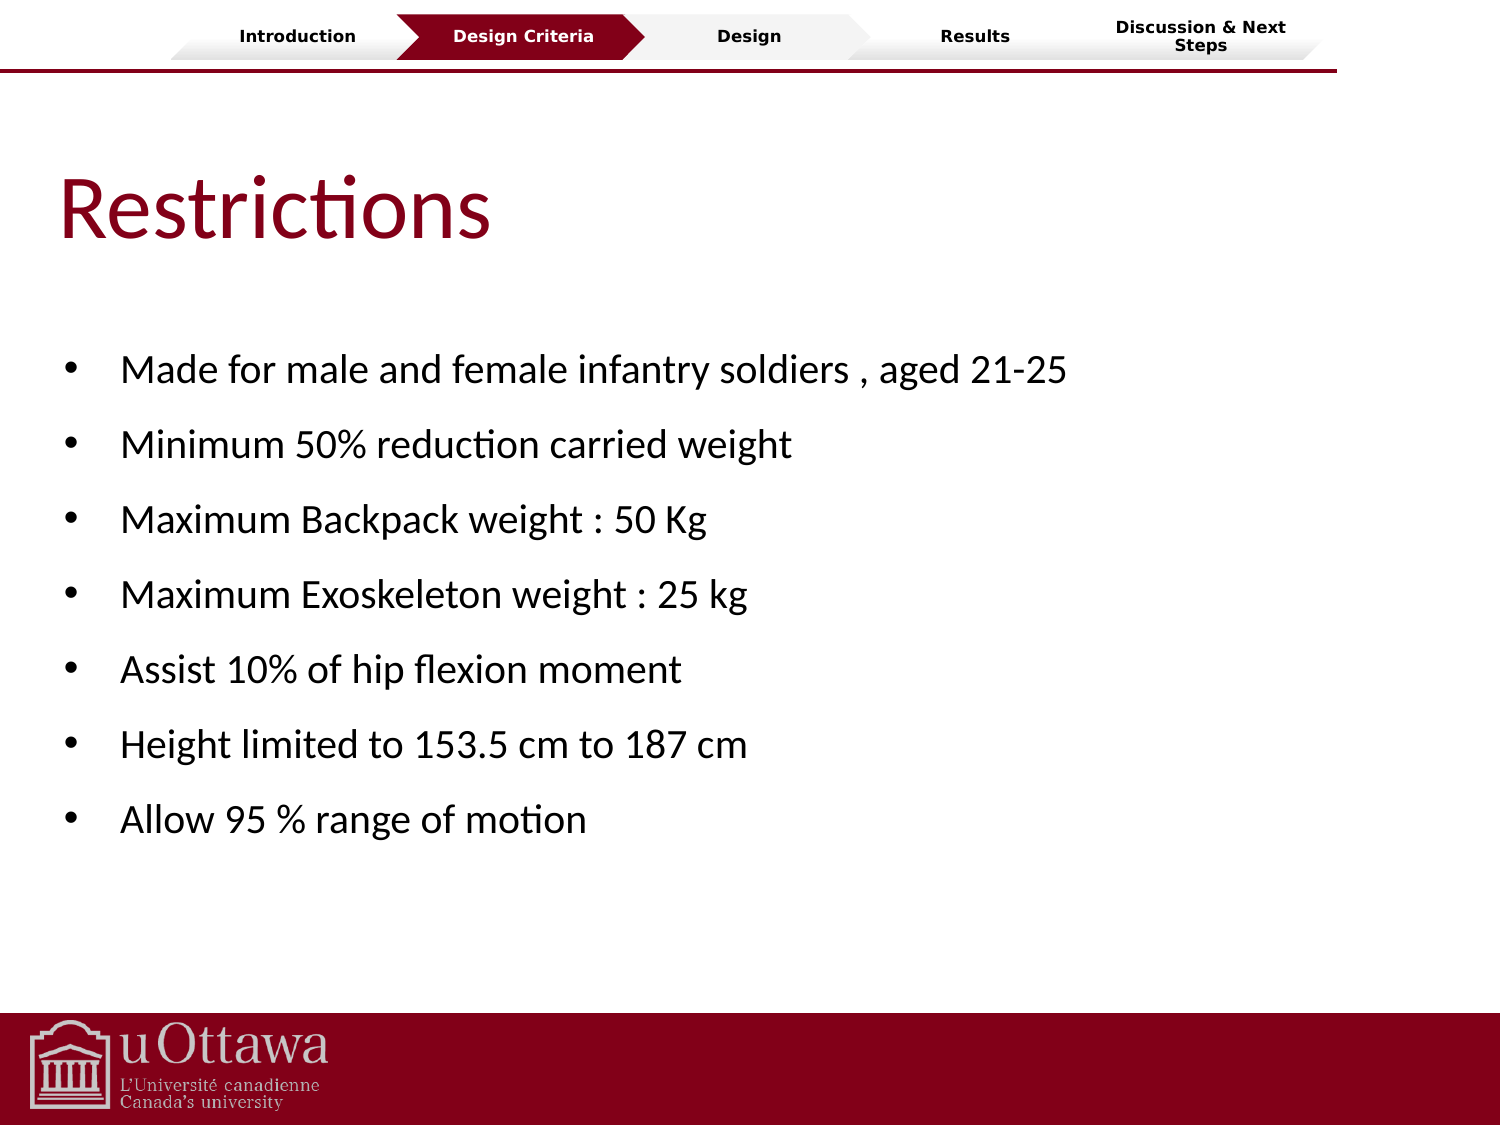

Introduction
Design Criteria
Design
Results
Discussion & Next Steps
Restrictions
Made for male and female infantry soldiers , aged 21-25
Minimum 50% reduction carried weight
Maximum Backpack weight : 50 Kg
Maximum Exoskeleton weight : 25 kg
Assist 10% of hip flexion moment
Height limited to 153.5 cm to 187 cm
Allow 95 % range of motion